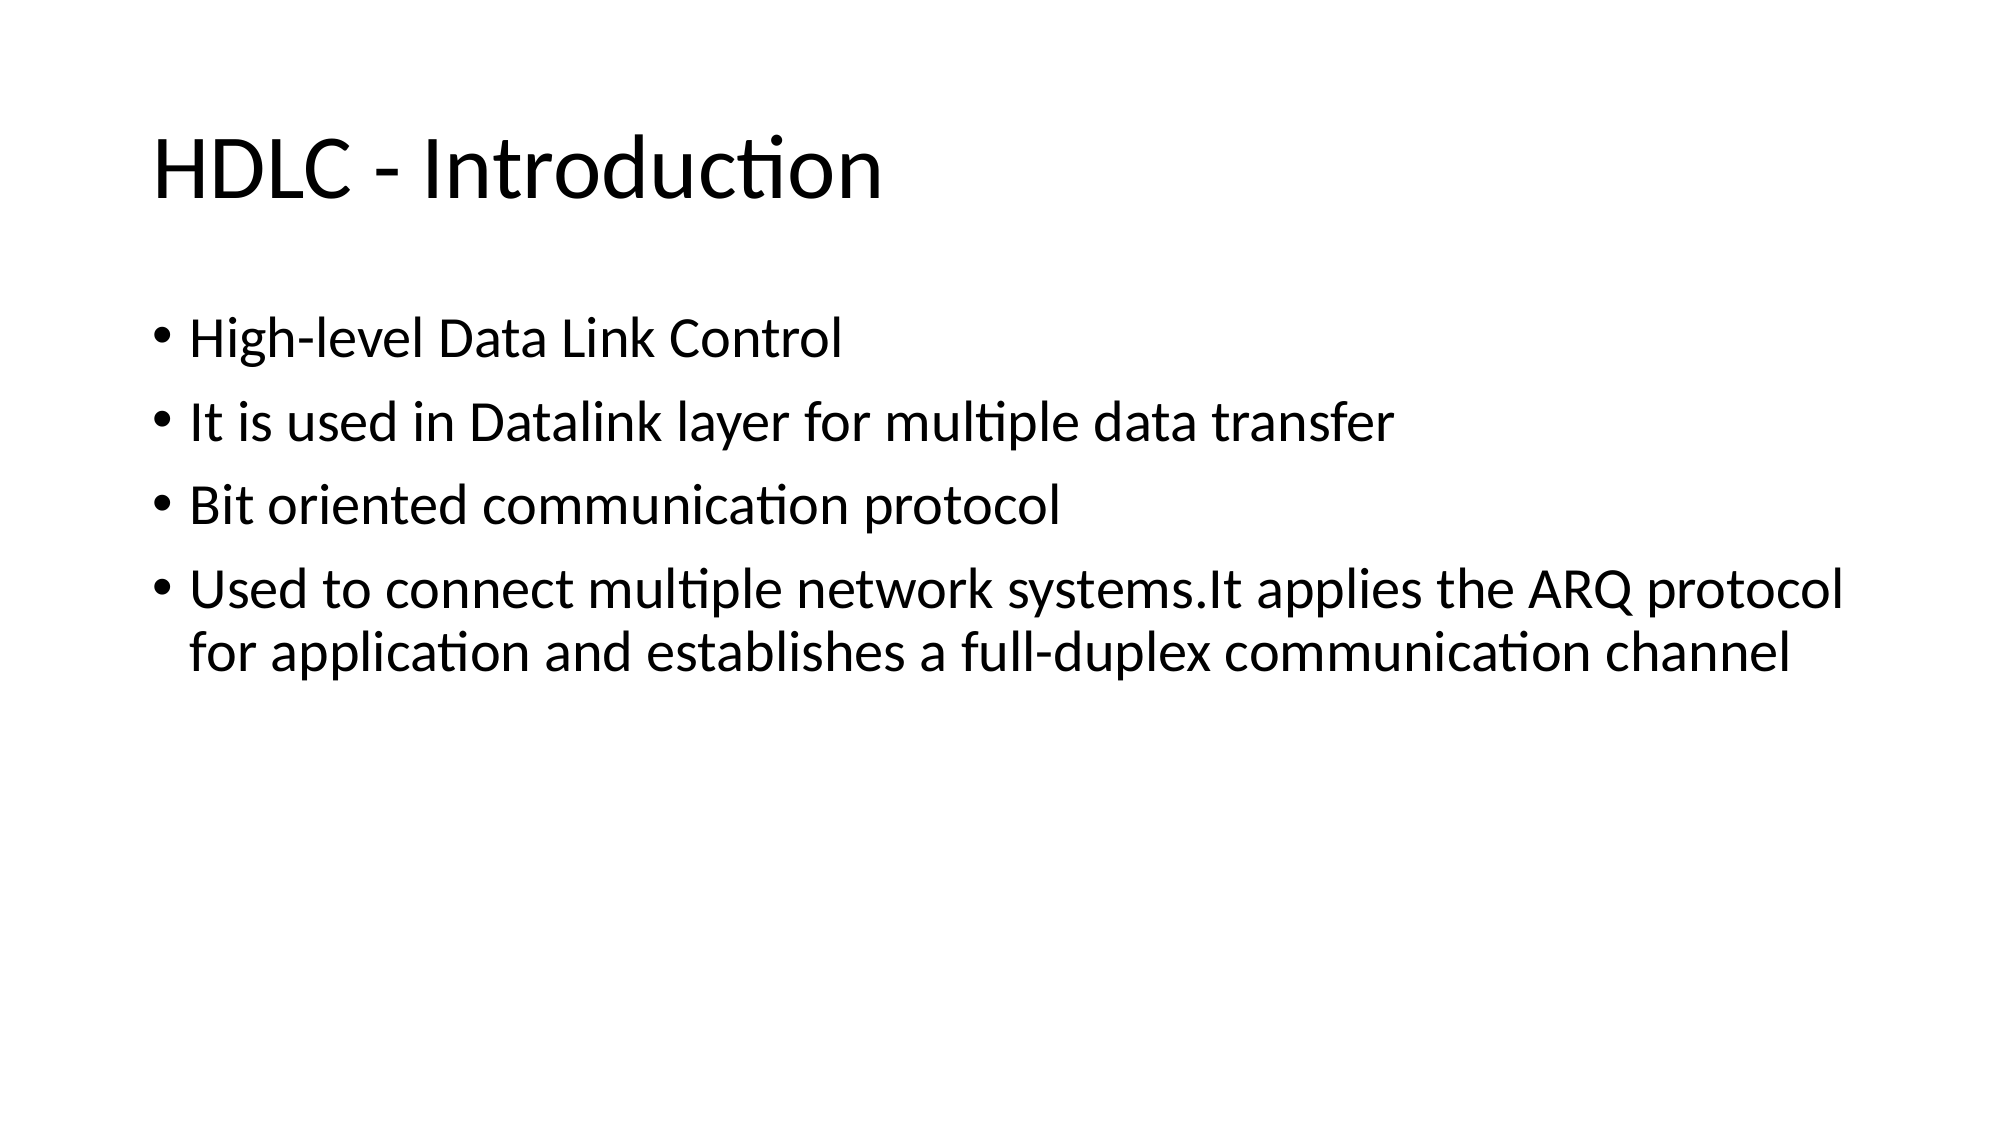

# HDLC - Introduction
High-level Data Link Control
It is used in Datalink layer for multiple data transfer
Bit oriented communication protocol
Used to connect multiple network systems.It applies the ARQ protocol for application and establishes a full-duplex communication channel